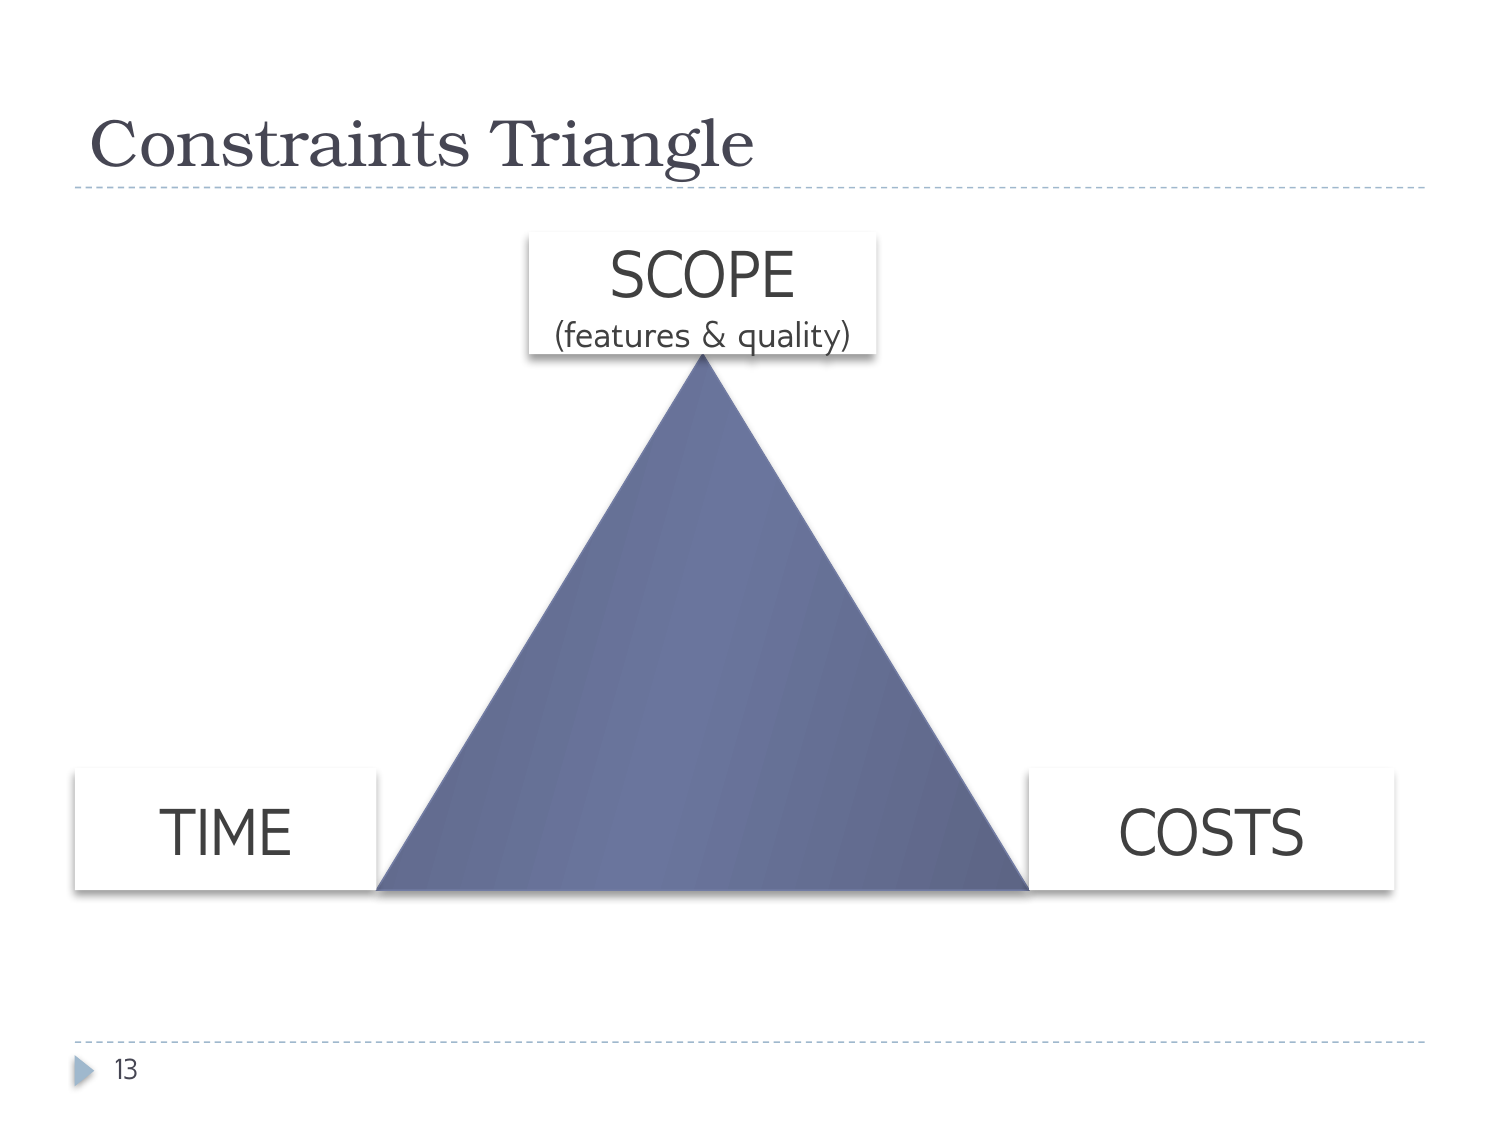

# Constraints Triangle
SCOPE
(features & quality)

TIME
COSTS
13